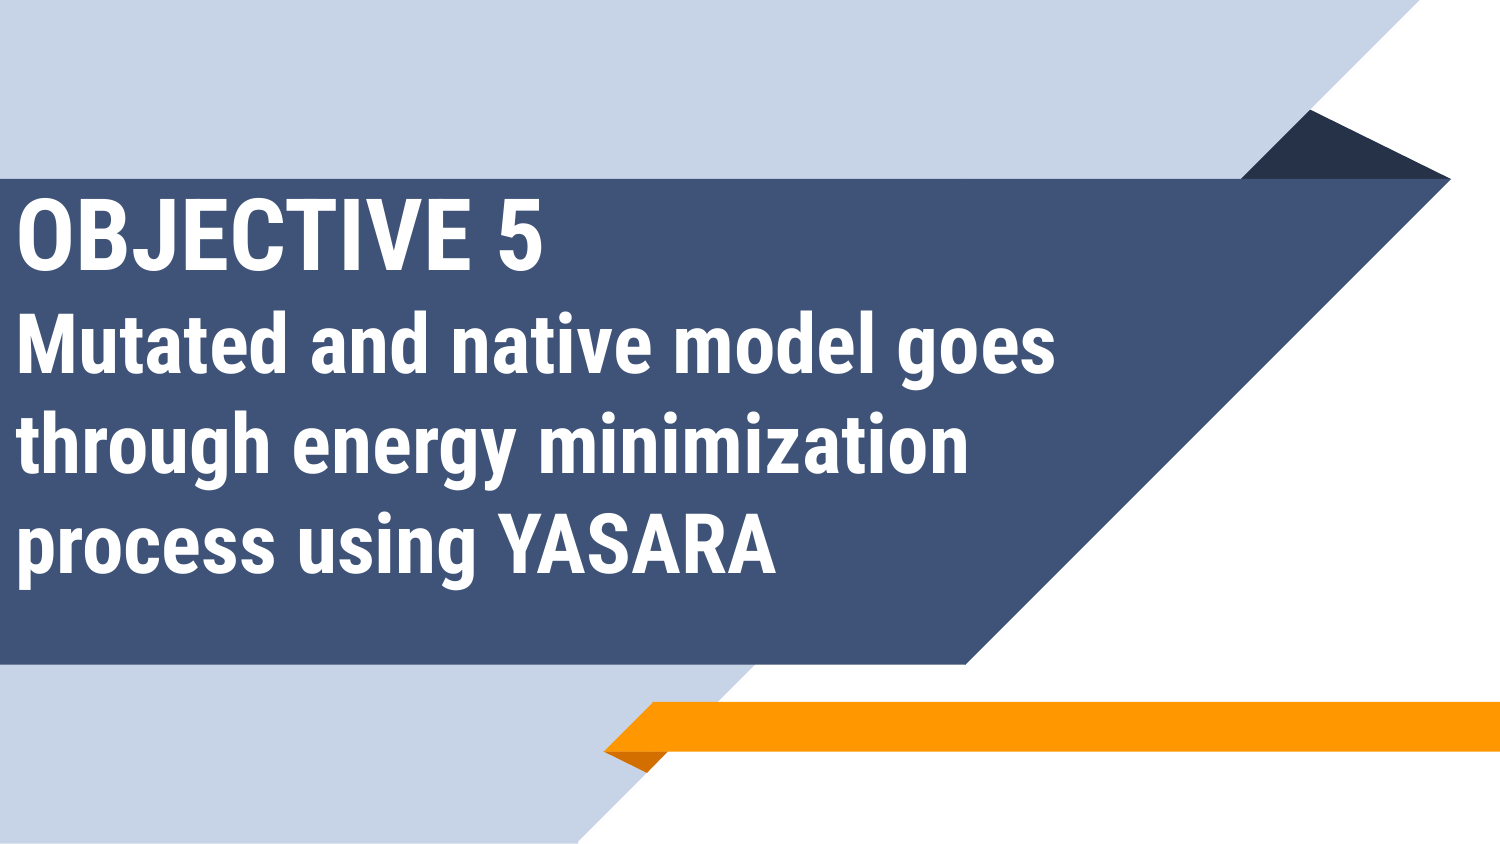

# OBJECTIVE 5 Mutated and native model goes through energy minimization process using YASARA